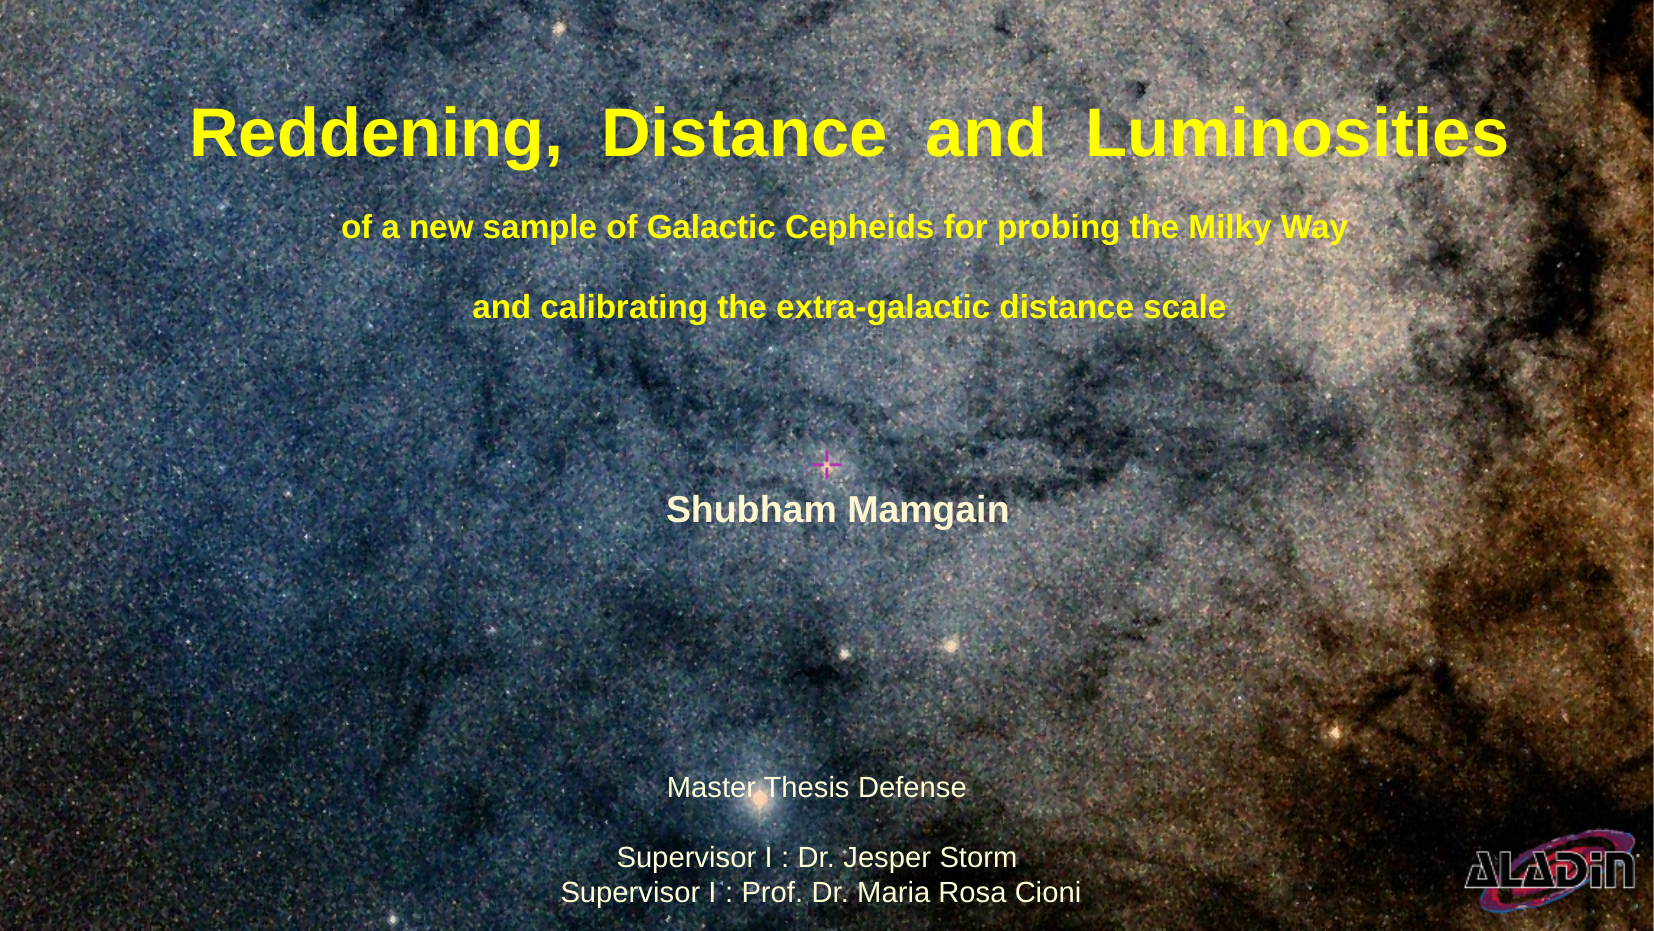

# Reddening,  Distance  and  Luminosities of a new sample of Galactic Cepheids for probing the Milky Way and calibrating the extra-galactic distance scale
Shubham Mamgain
Master Thesis Defense
Supervisor I : Dr. Jesper Storm
Supervisor I : Prof. Dr. Maria Rosa Cioni